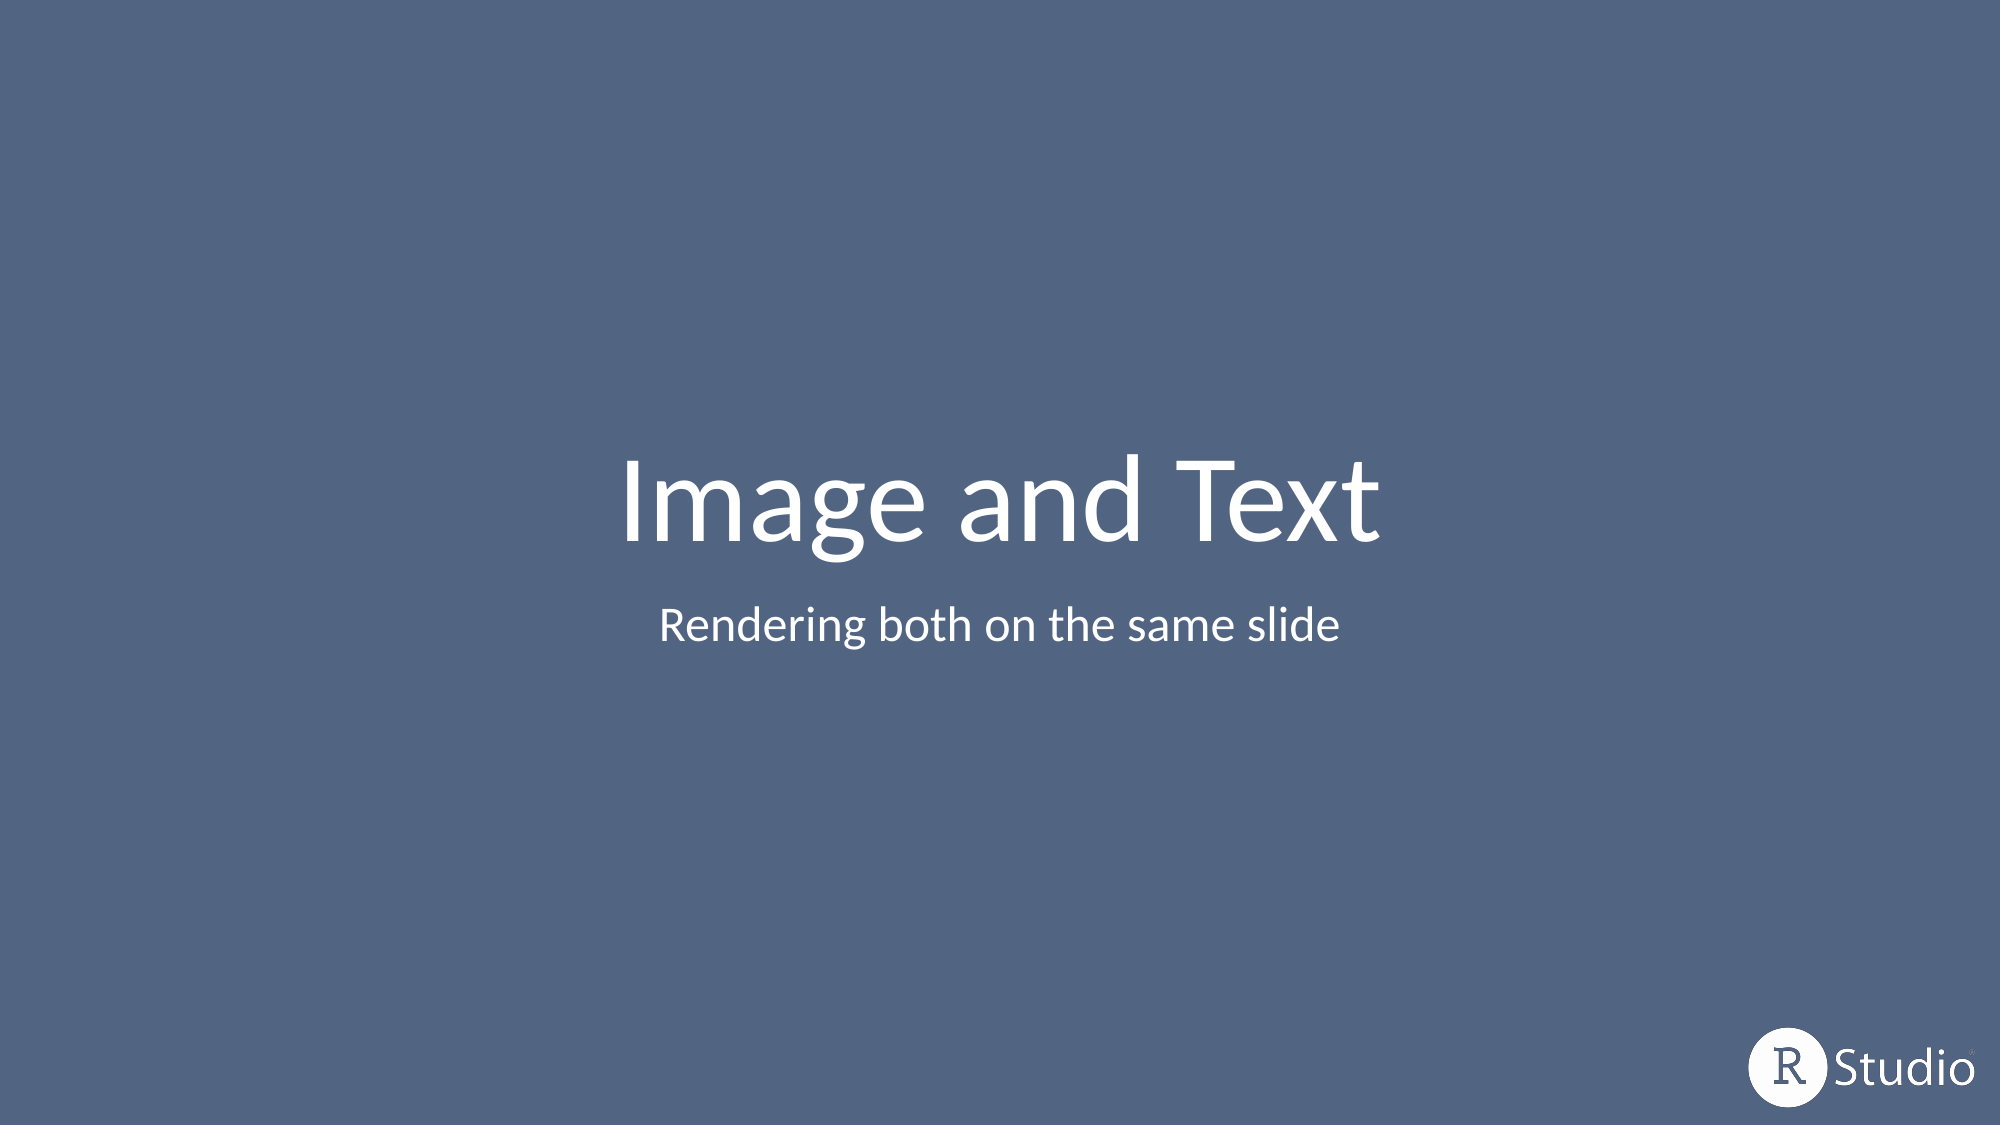

# Image and Text
Rendering both on the same slide